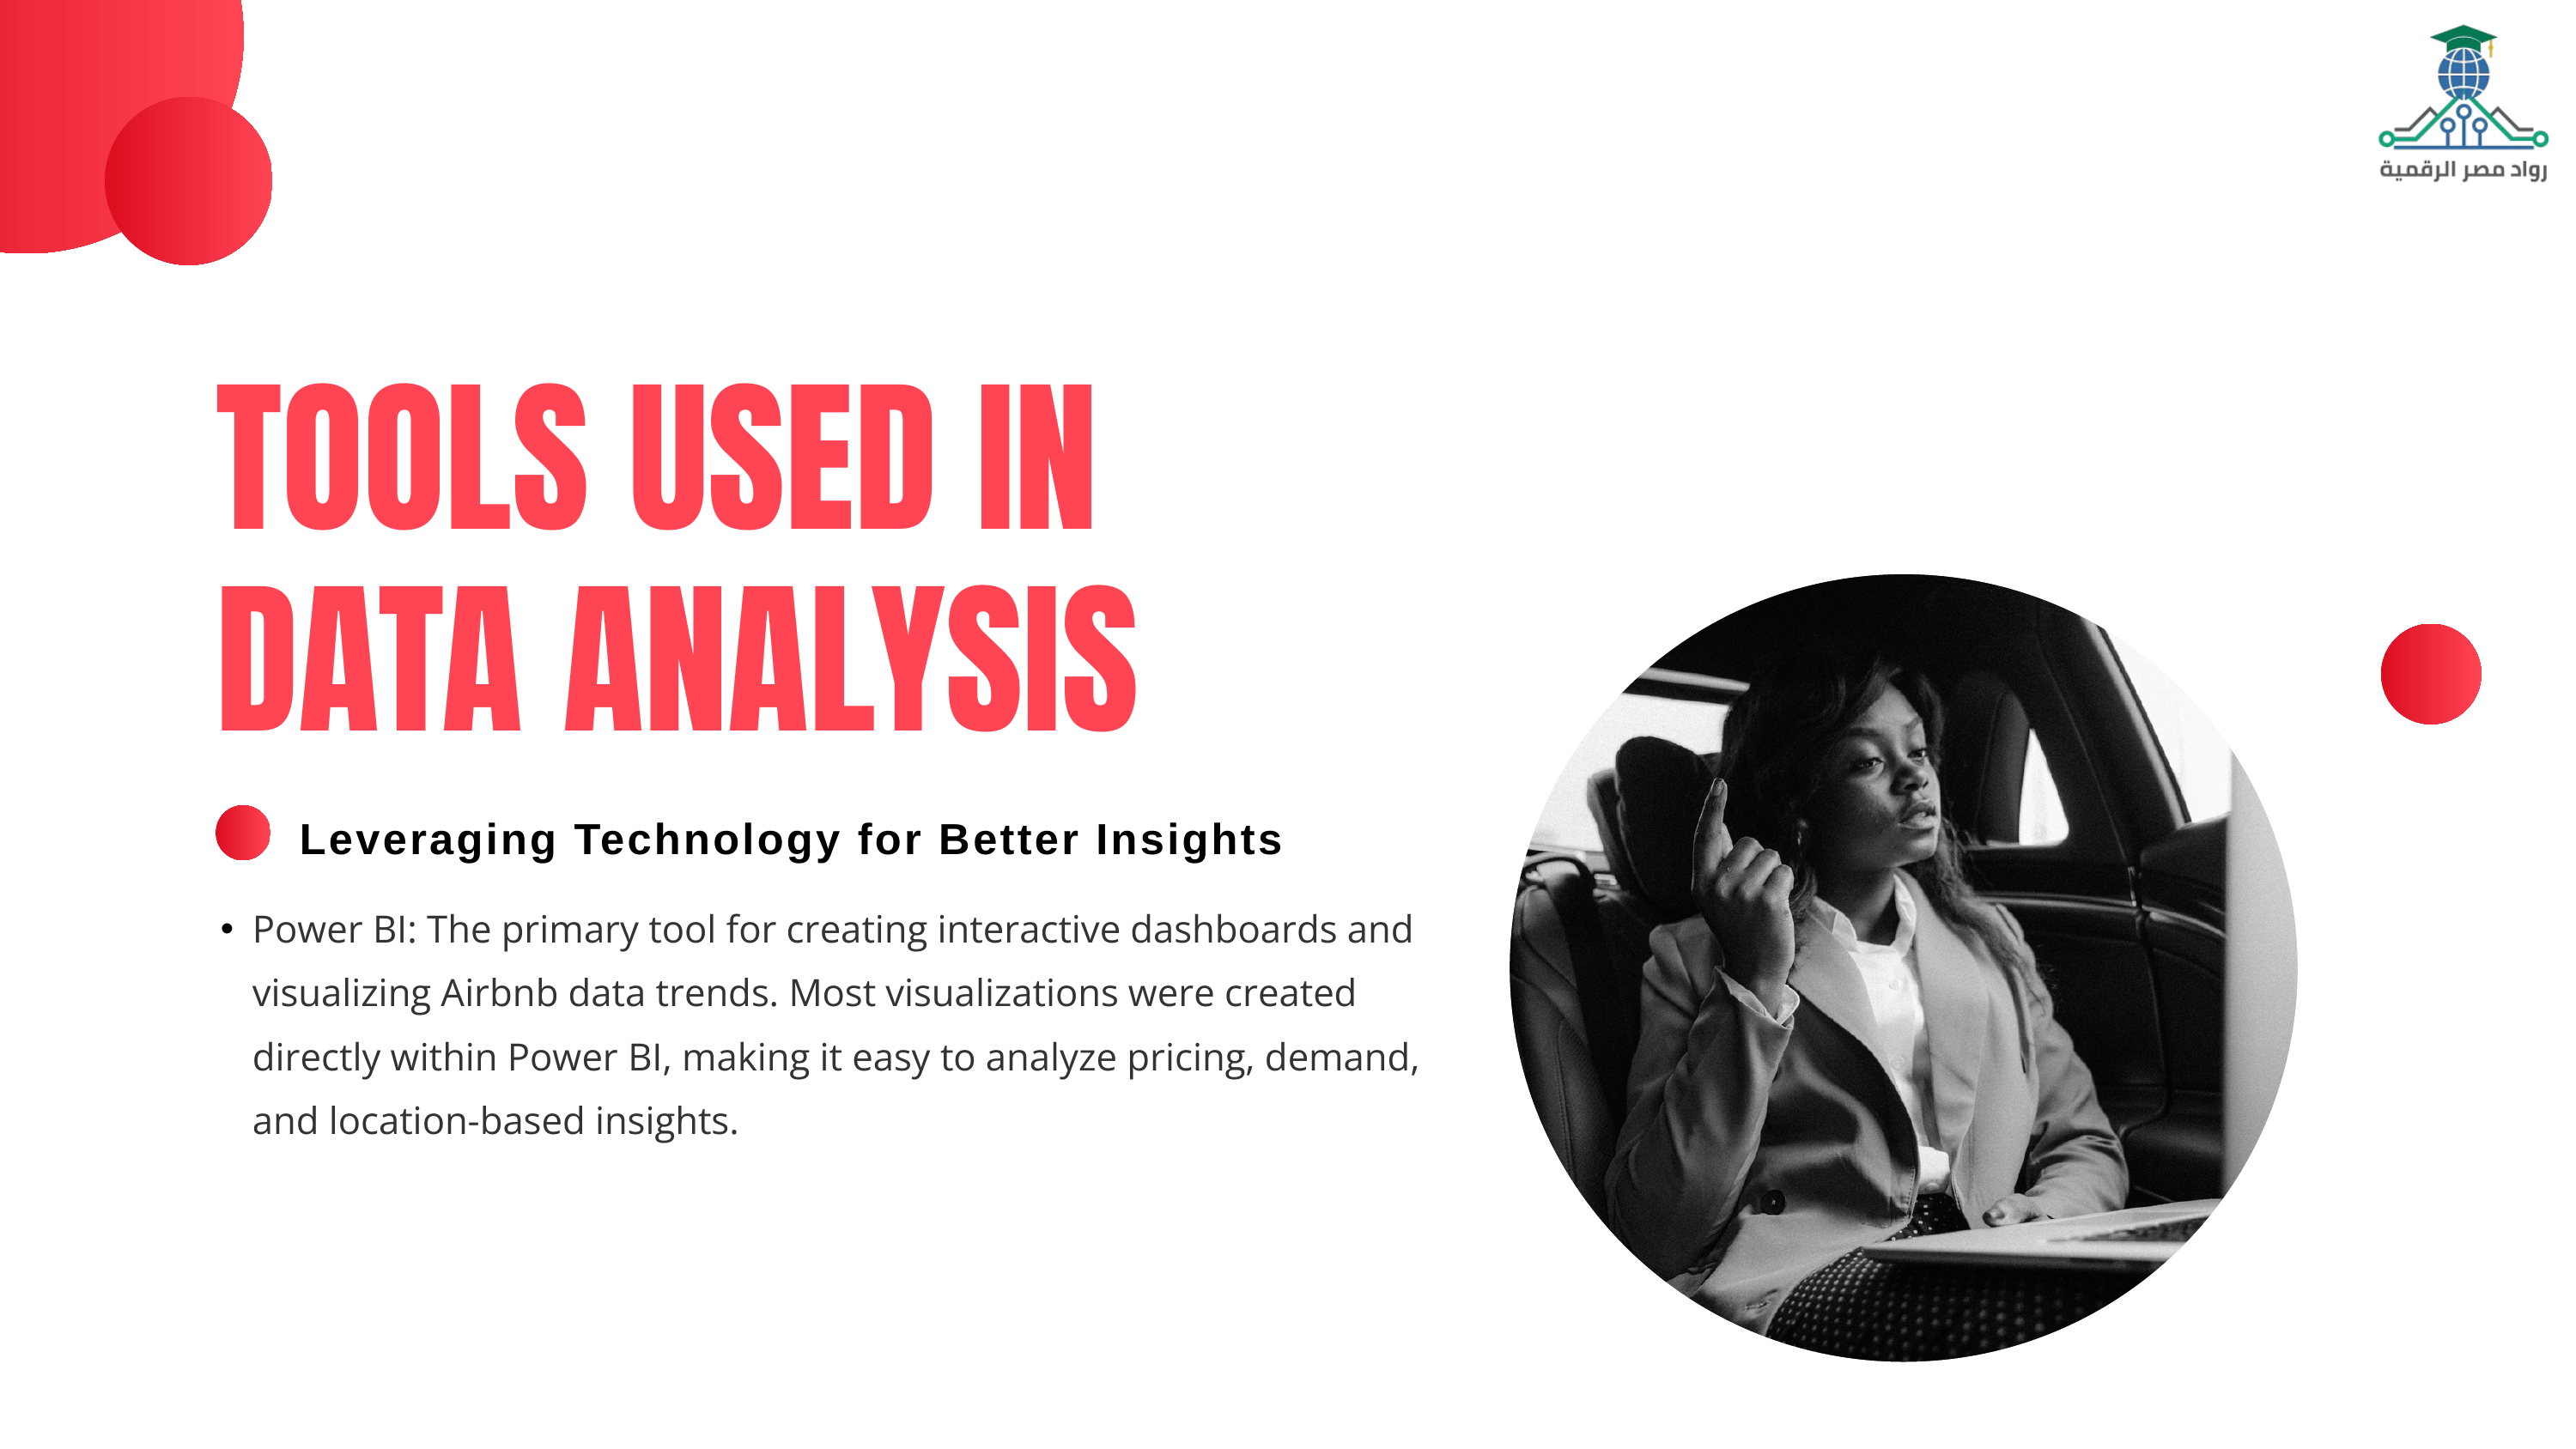

TOOLS USED IN DATA ANALYSIS

Leveraging Technology for Better Insights

Power BI: The primary tool for creating interactive dashboards and visualizing Airbnb data trends. Most visualizations were created directly within Power BI, making it easy to analyze pricing, demand, and location-based insights.